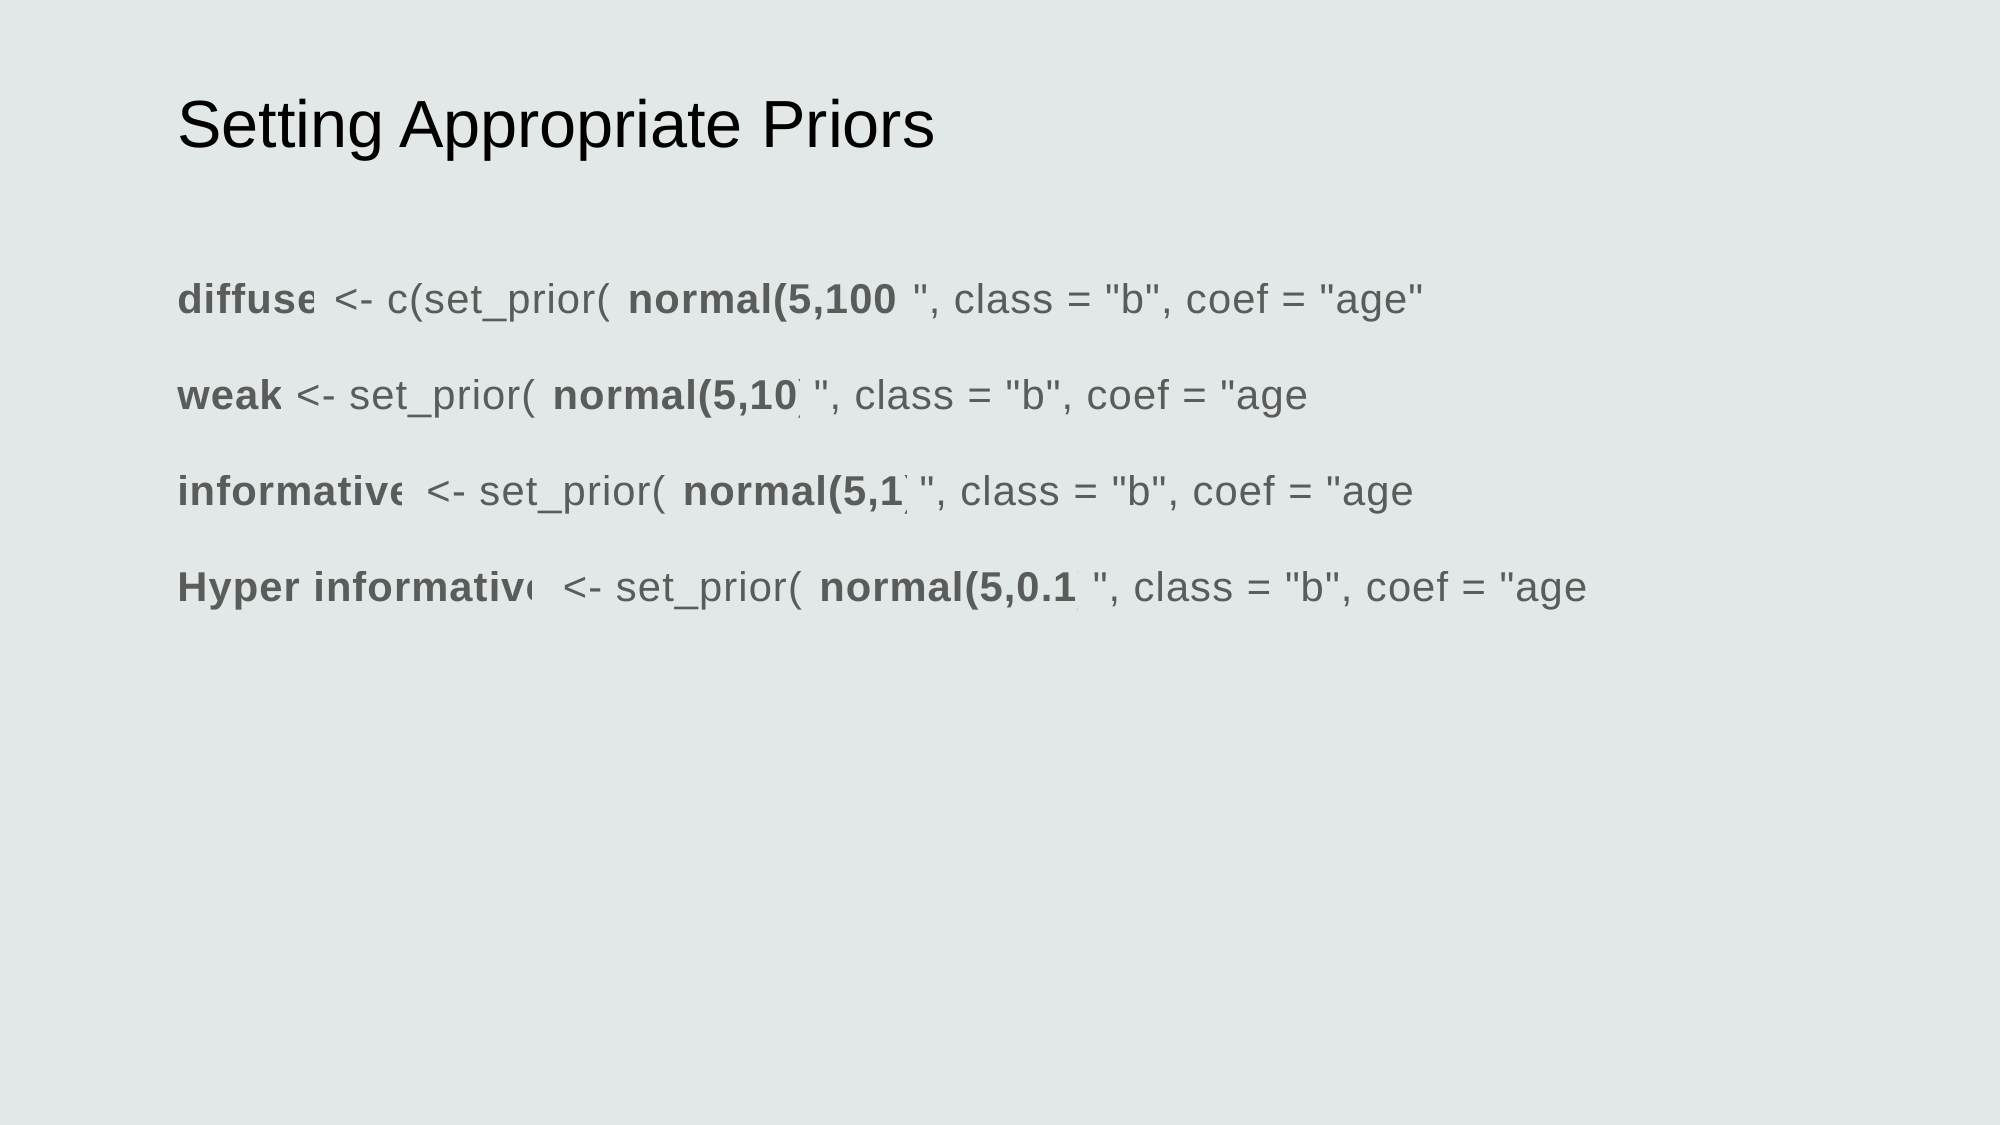

# Setting Appropriate Priors

diffuse <- c(set_prior("normal(5,100)", class = "b", coef = "age"))
weak <- set_prior("normal(5,10)", class = "b", coef = "age")
informative <- set_prior("normal(5,1)", class = "b", coef = "age")
Hyper informative <- set_prior("normal(5,0.1)", class = "b", coef = "age")